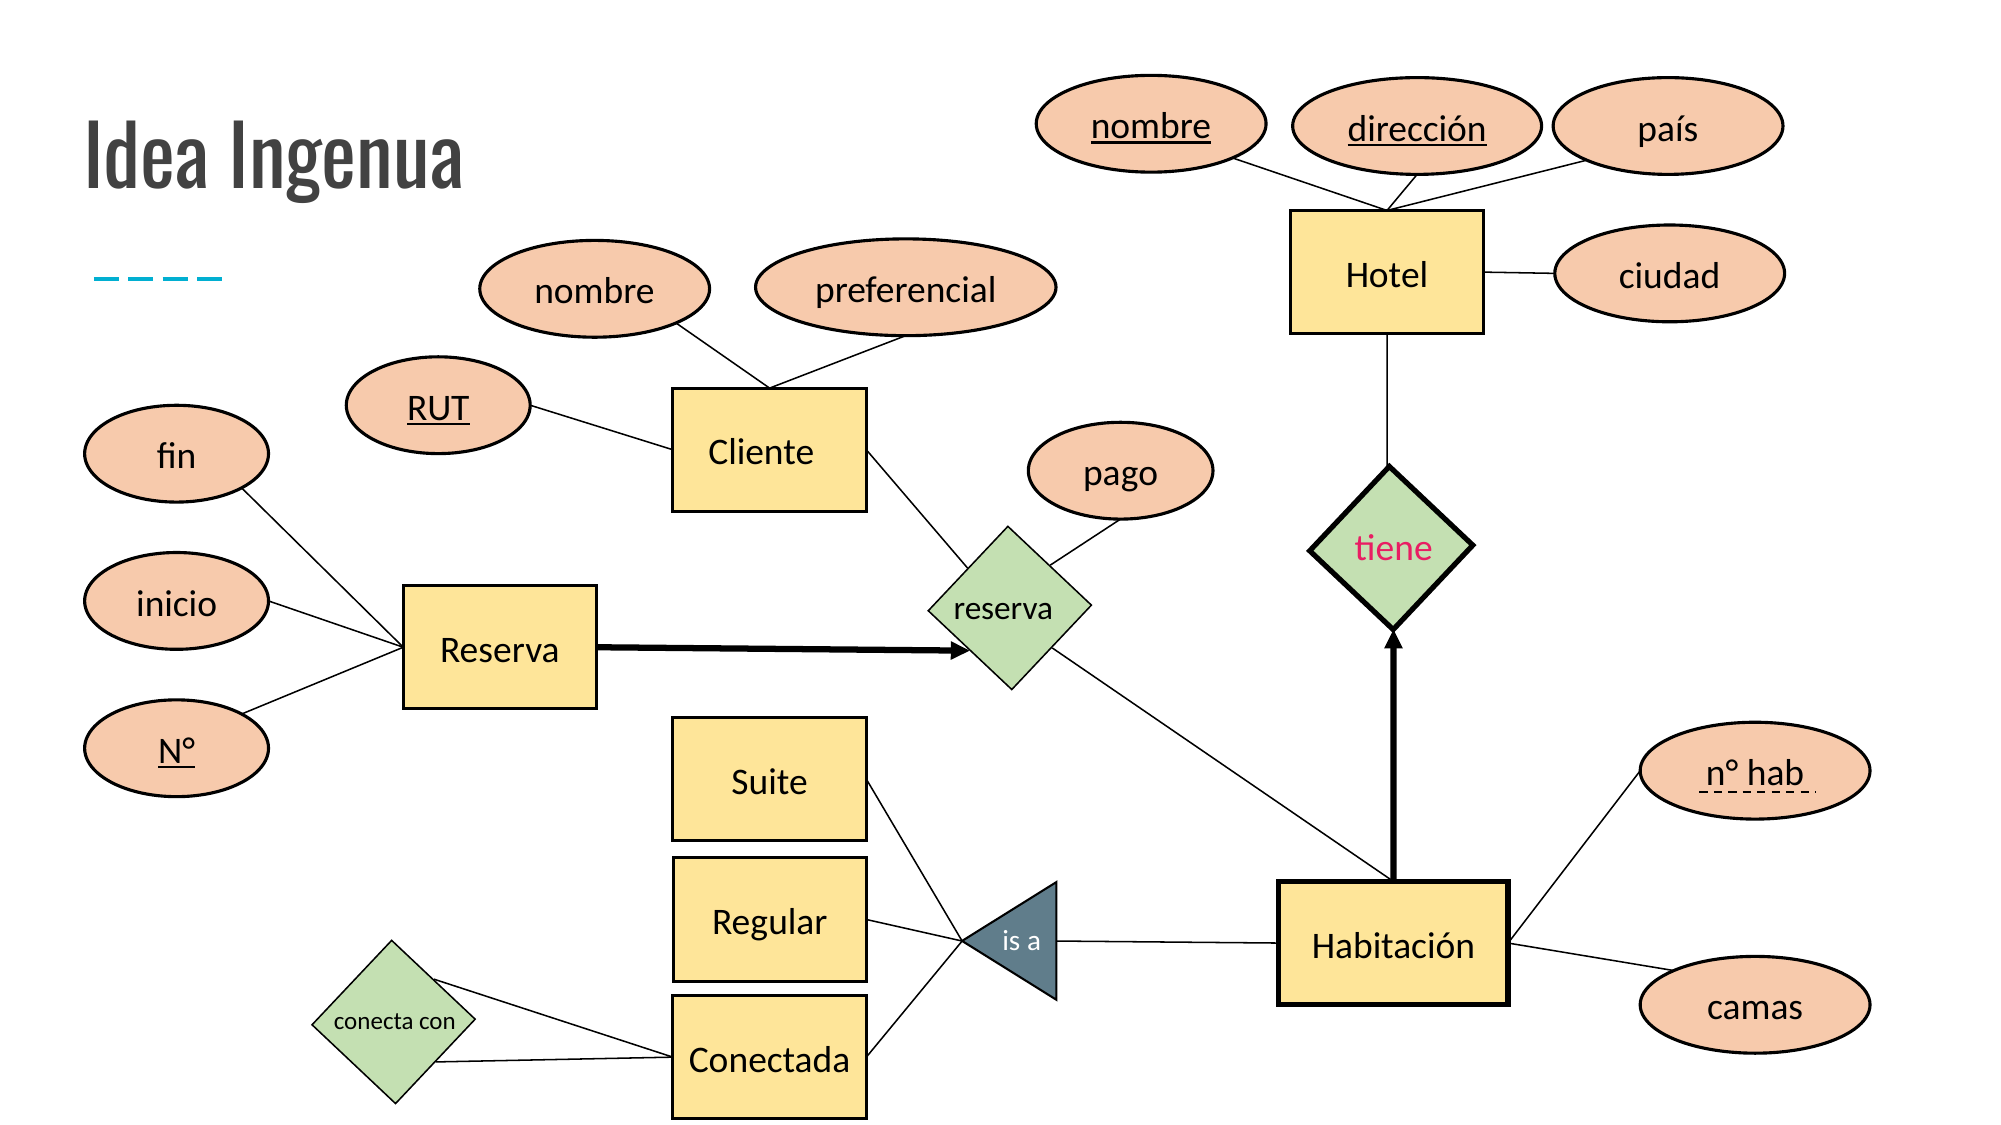

nombre
dirección
país
# Idea Ingenua
Hotel
ciudad
preferencial
nombre
RUT

fin
Cliente
pago

tiene

inicio
reserva
Reserva
N°
Suite
n° hab
Regular
Habitación

is a
camas

Conectada
conecta con